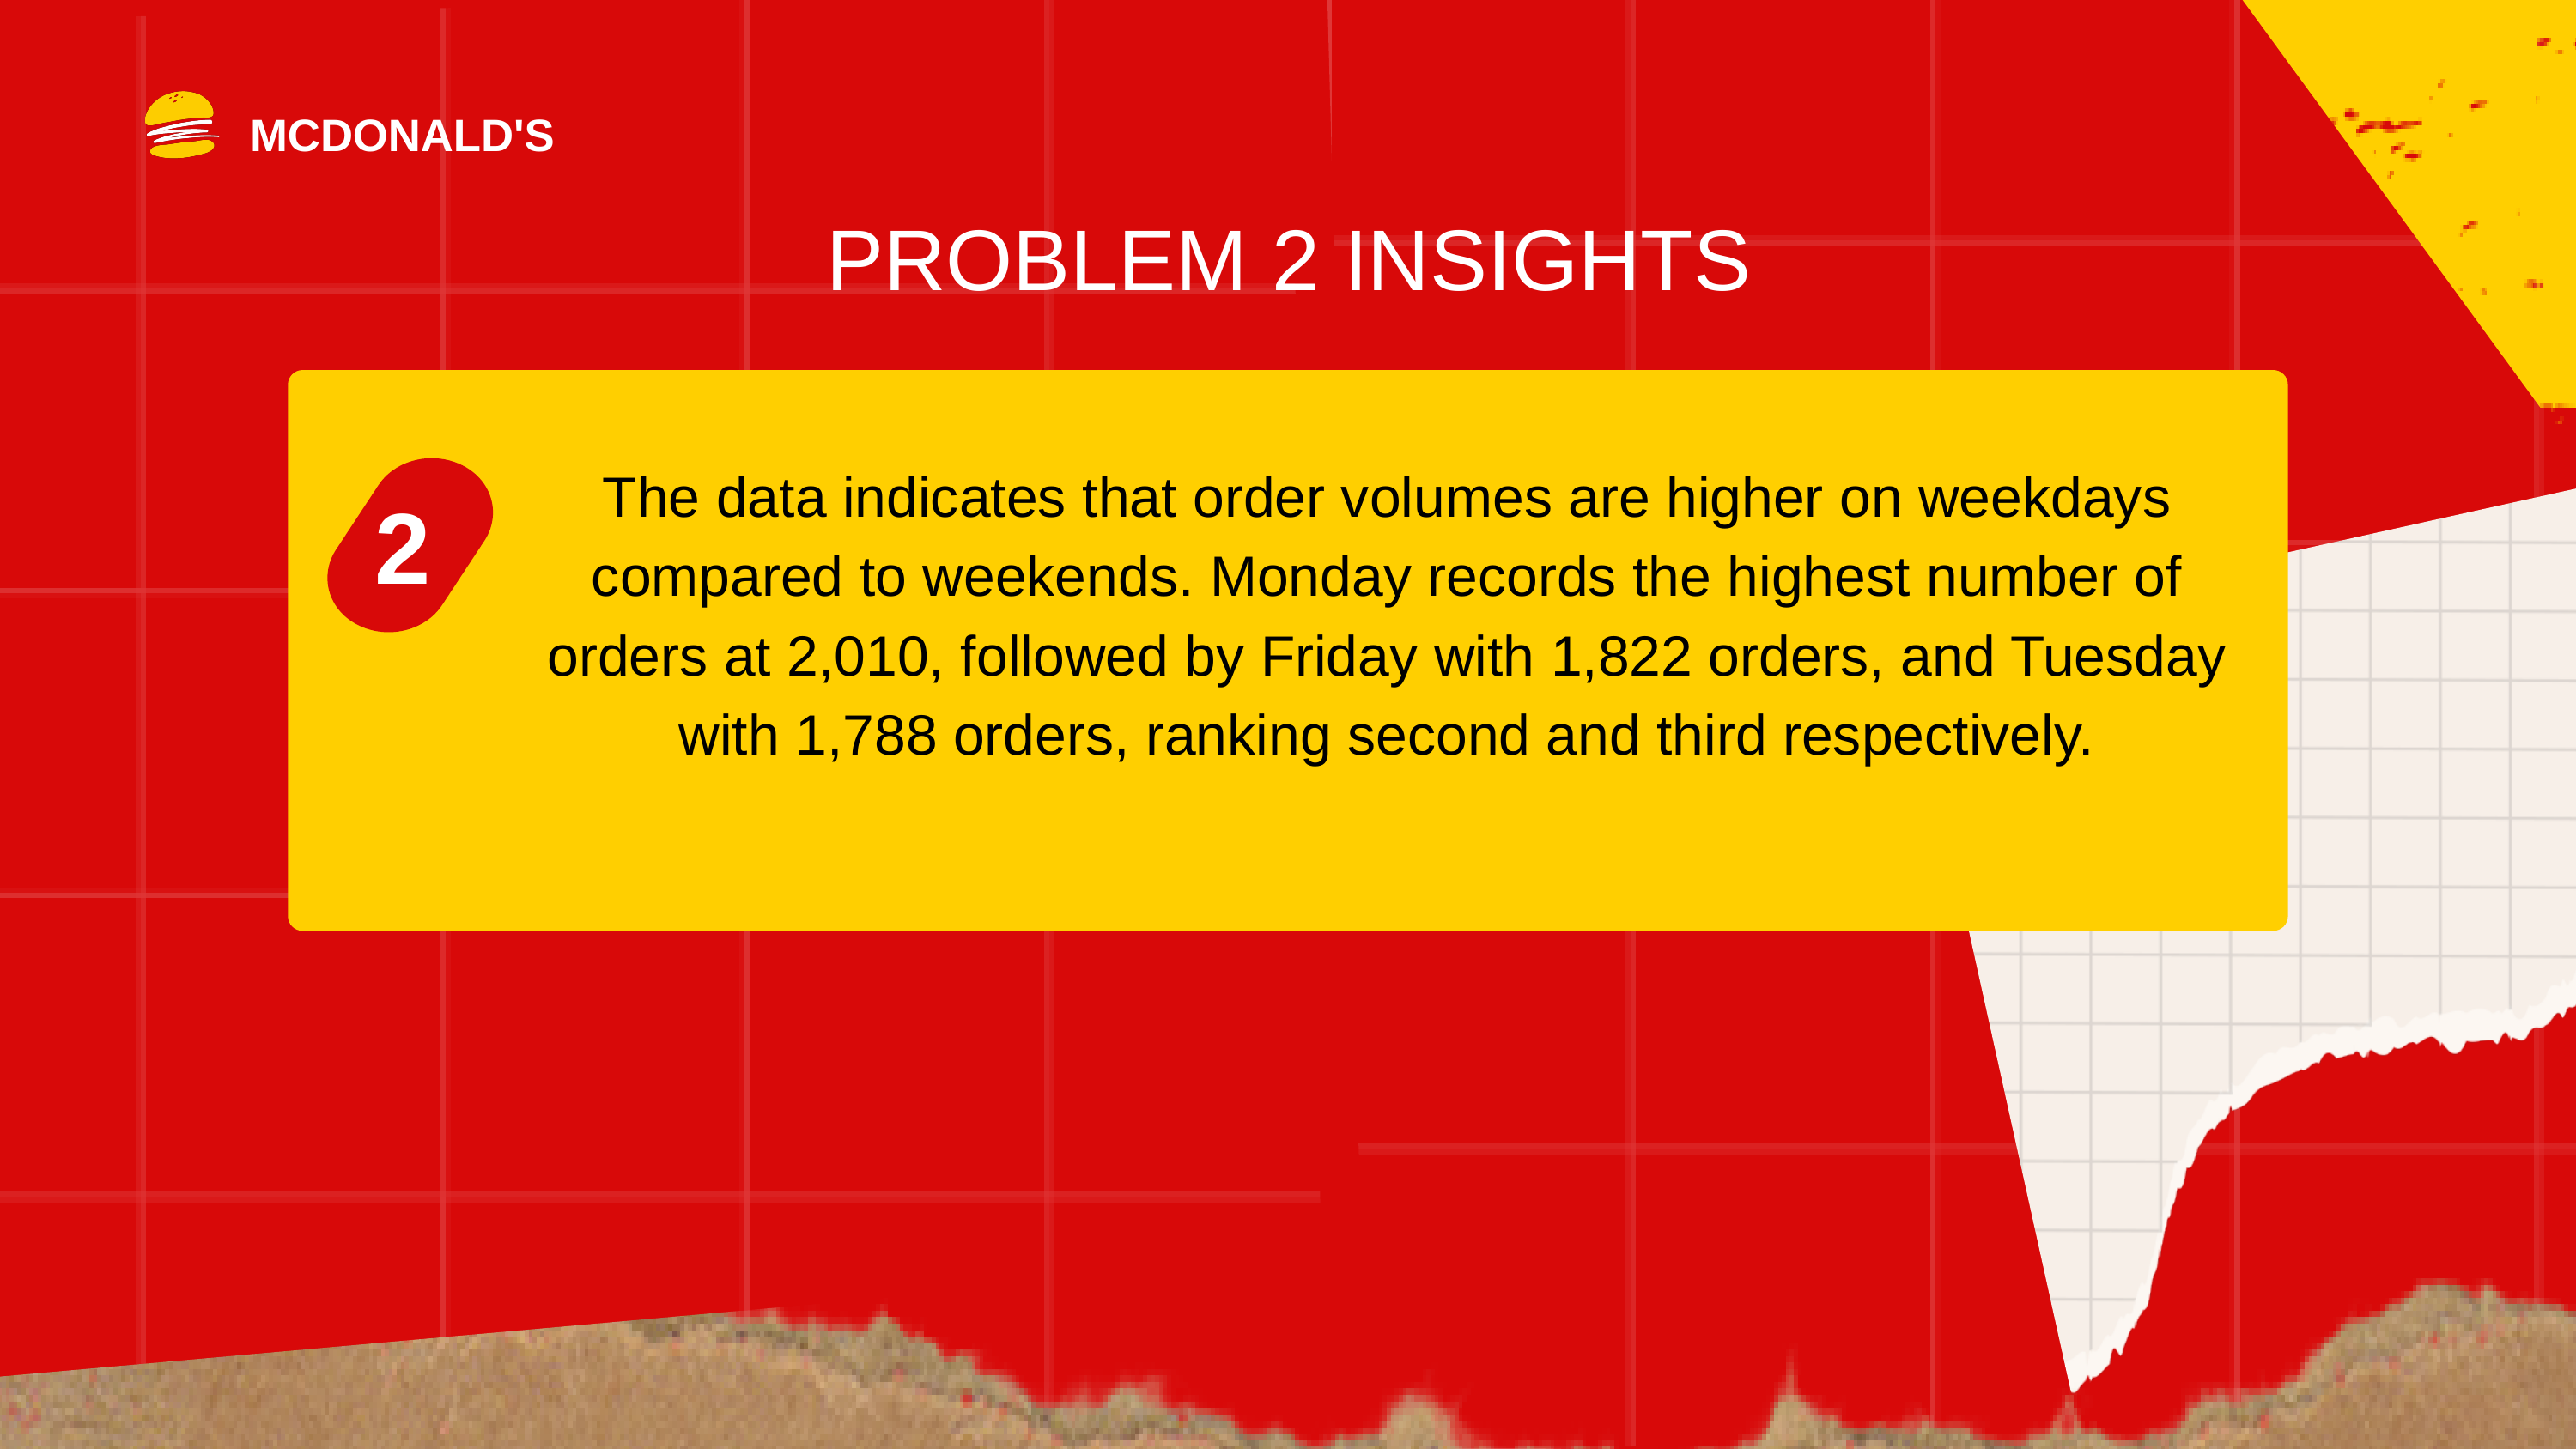

BORCELLE

MCDONALD'S
PROBLEM 2 INSIGHTS

The data indicates that order volumes are higher on weekdays compared to weekends. Monday records the highest number of orders at 2,010, followed by Friday with 1,822 orders, and Tuesday with 1,788 orders, ranking second and third respectively.

2